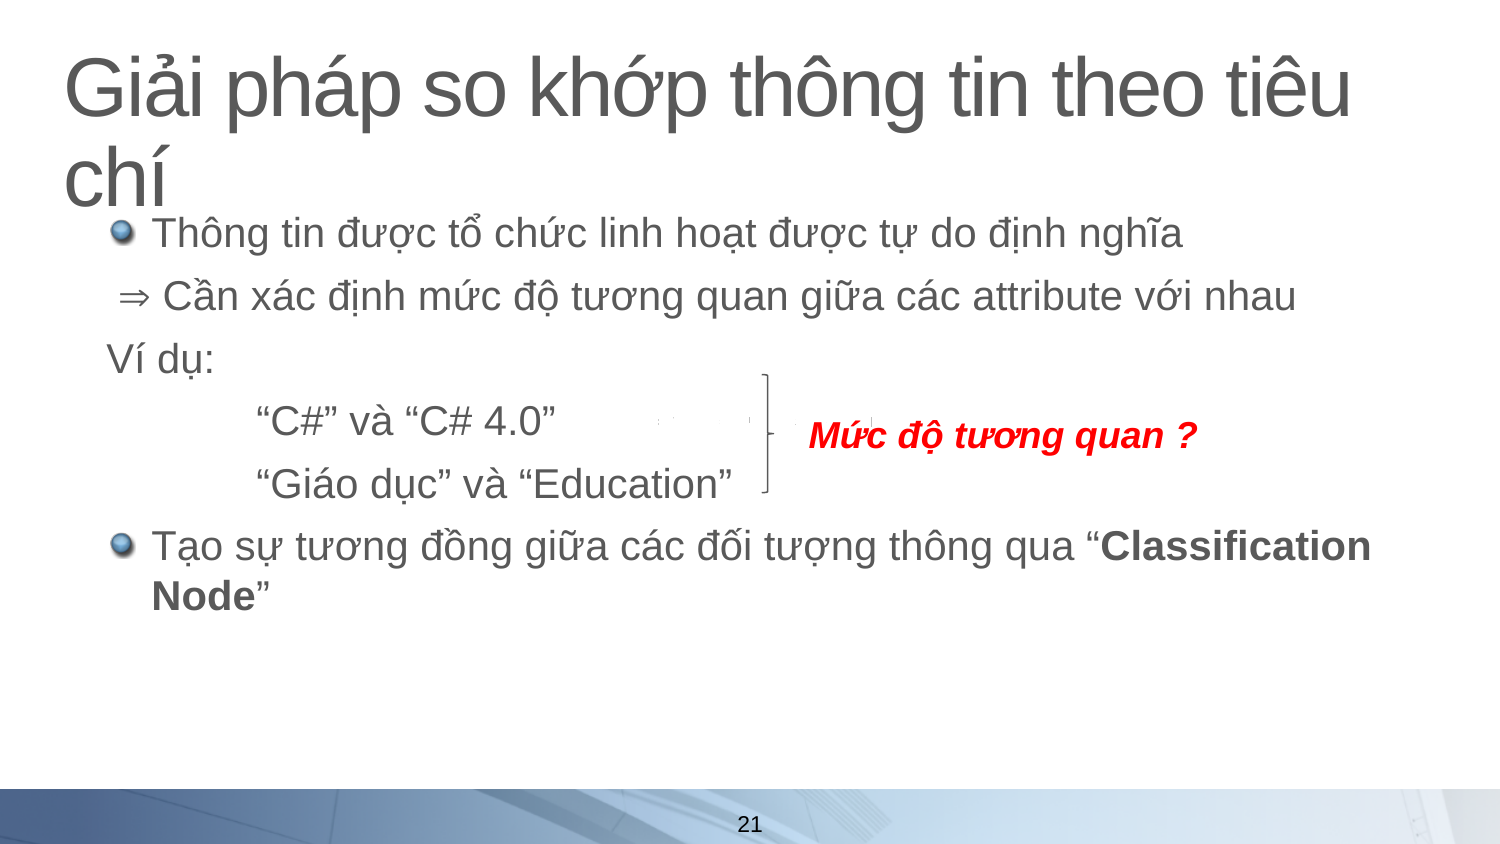

# Giải pháp so khớp thông tin theo tiêu chí

Thông tin được tổ chức linh hoạt được tự do định nghĩa
 ⇒ Cần xác định mức độ tương quan giữa các attribute với nhau
Ví dụ:
	“C#” và “C# 4.0”
	“Giáo dục” và “Education”
Tạo sự tương đồng giữa các đối tượng thông qua “Classification Node”

Mức độ tương quan ?